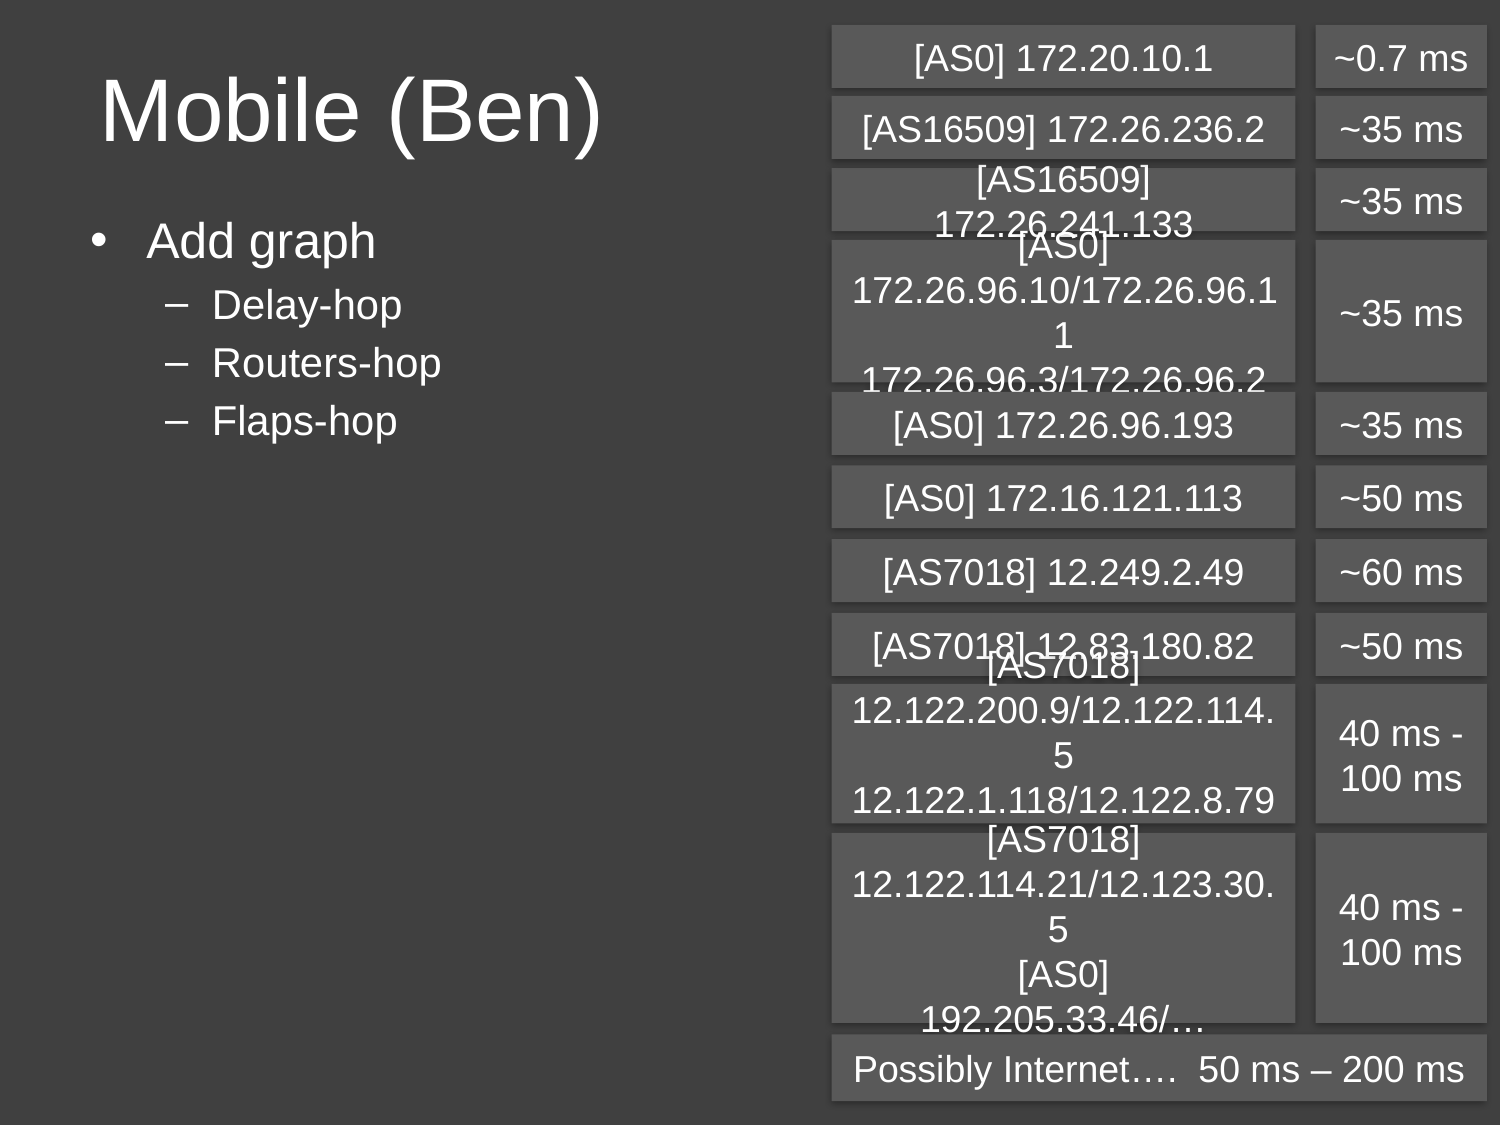

[AS0] 172.20.10.1
~0.7 ms
[AS16509] 172.26.236.2
~35 ms

[AS16509] 172.26.241.133
~35 ms
[AS0] 172.26.96.10/172.26.96.11
172.26.96.3/172.26.96.2
~35 ms
[AS0] 172.26.96.193
~35 ms
[AS0] 172.16.121.113
~50 ms
[AS7018] 12.249.2.49
~60 ms
[AS7018] 12.83.180.82
~50 ms
[AS7018]
12.122.200.9/12.122.114.5
12.122.1.118/12.122.8.79…
40 ms -
100 ms
[AS7018]
12.122.114.21/12.123.30.5
[AS0]
192.205.33.46/…
40 ms -
100 ms
Possibly Internet….  50 ms – 200 ms
# Mobile (Ben)
Add graph
Delay-hop
Routers-hop
Flaps-hop